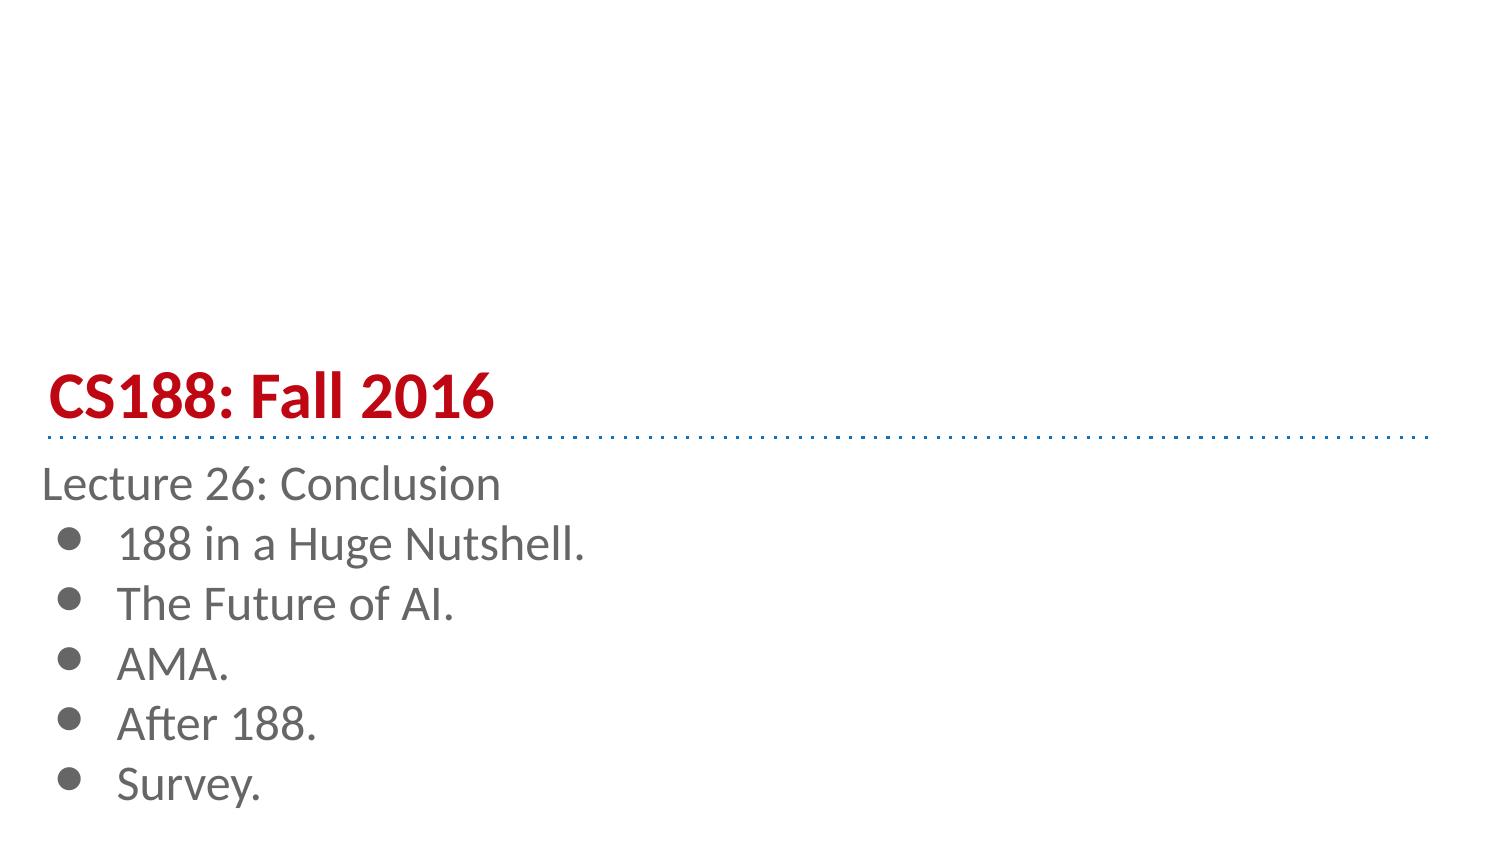

# CS188: Fall 2016
Lecture 26: Conclusion
188 in a Huge Nutshell.
The Future of AI.
AMA.
After 188.
Survey.